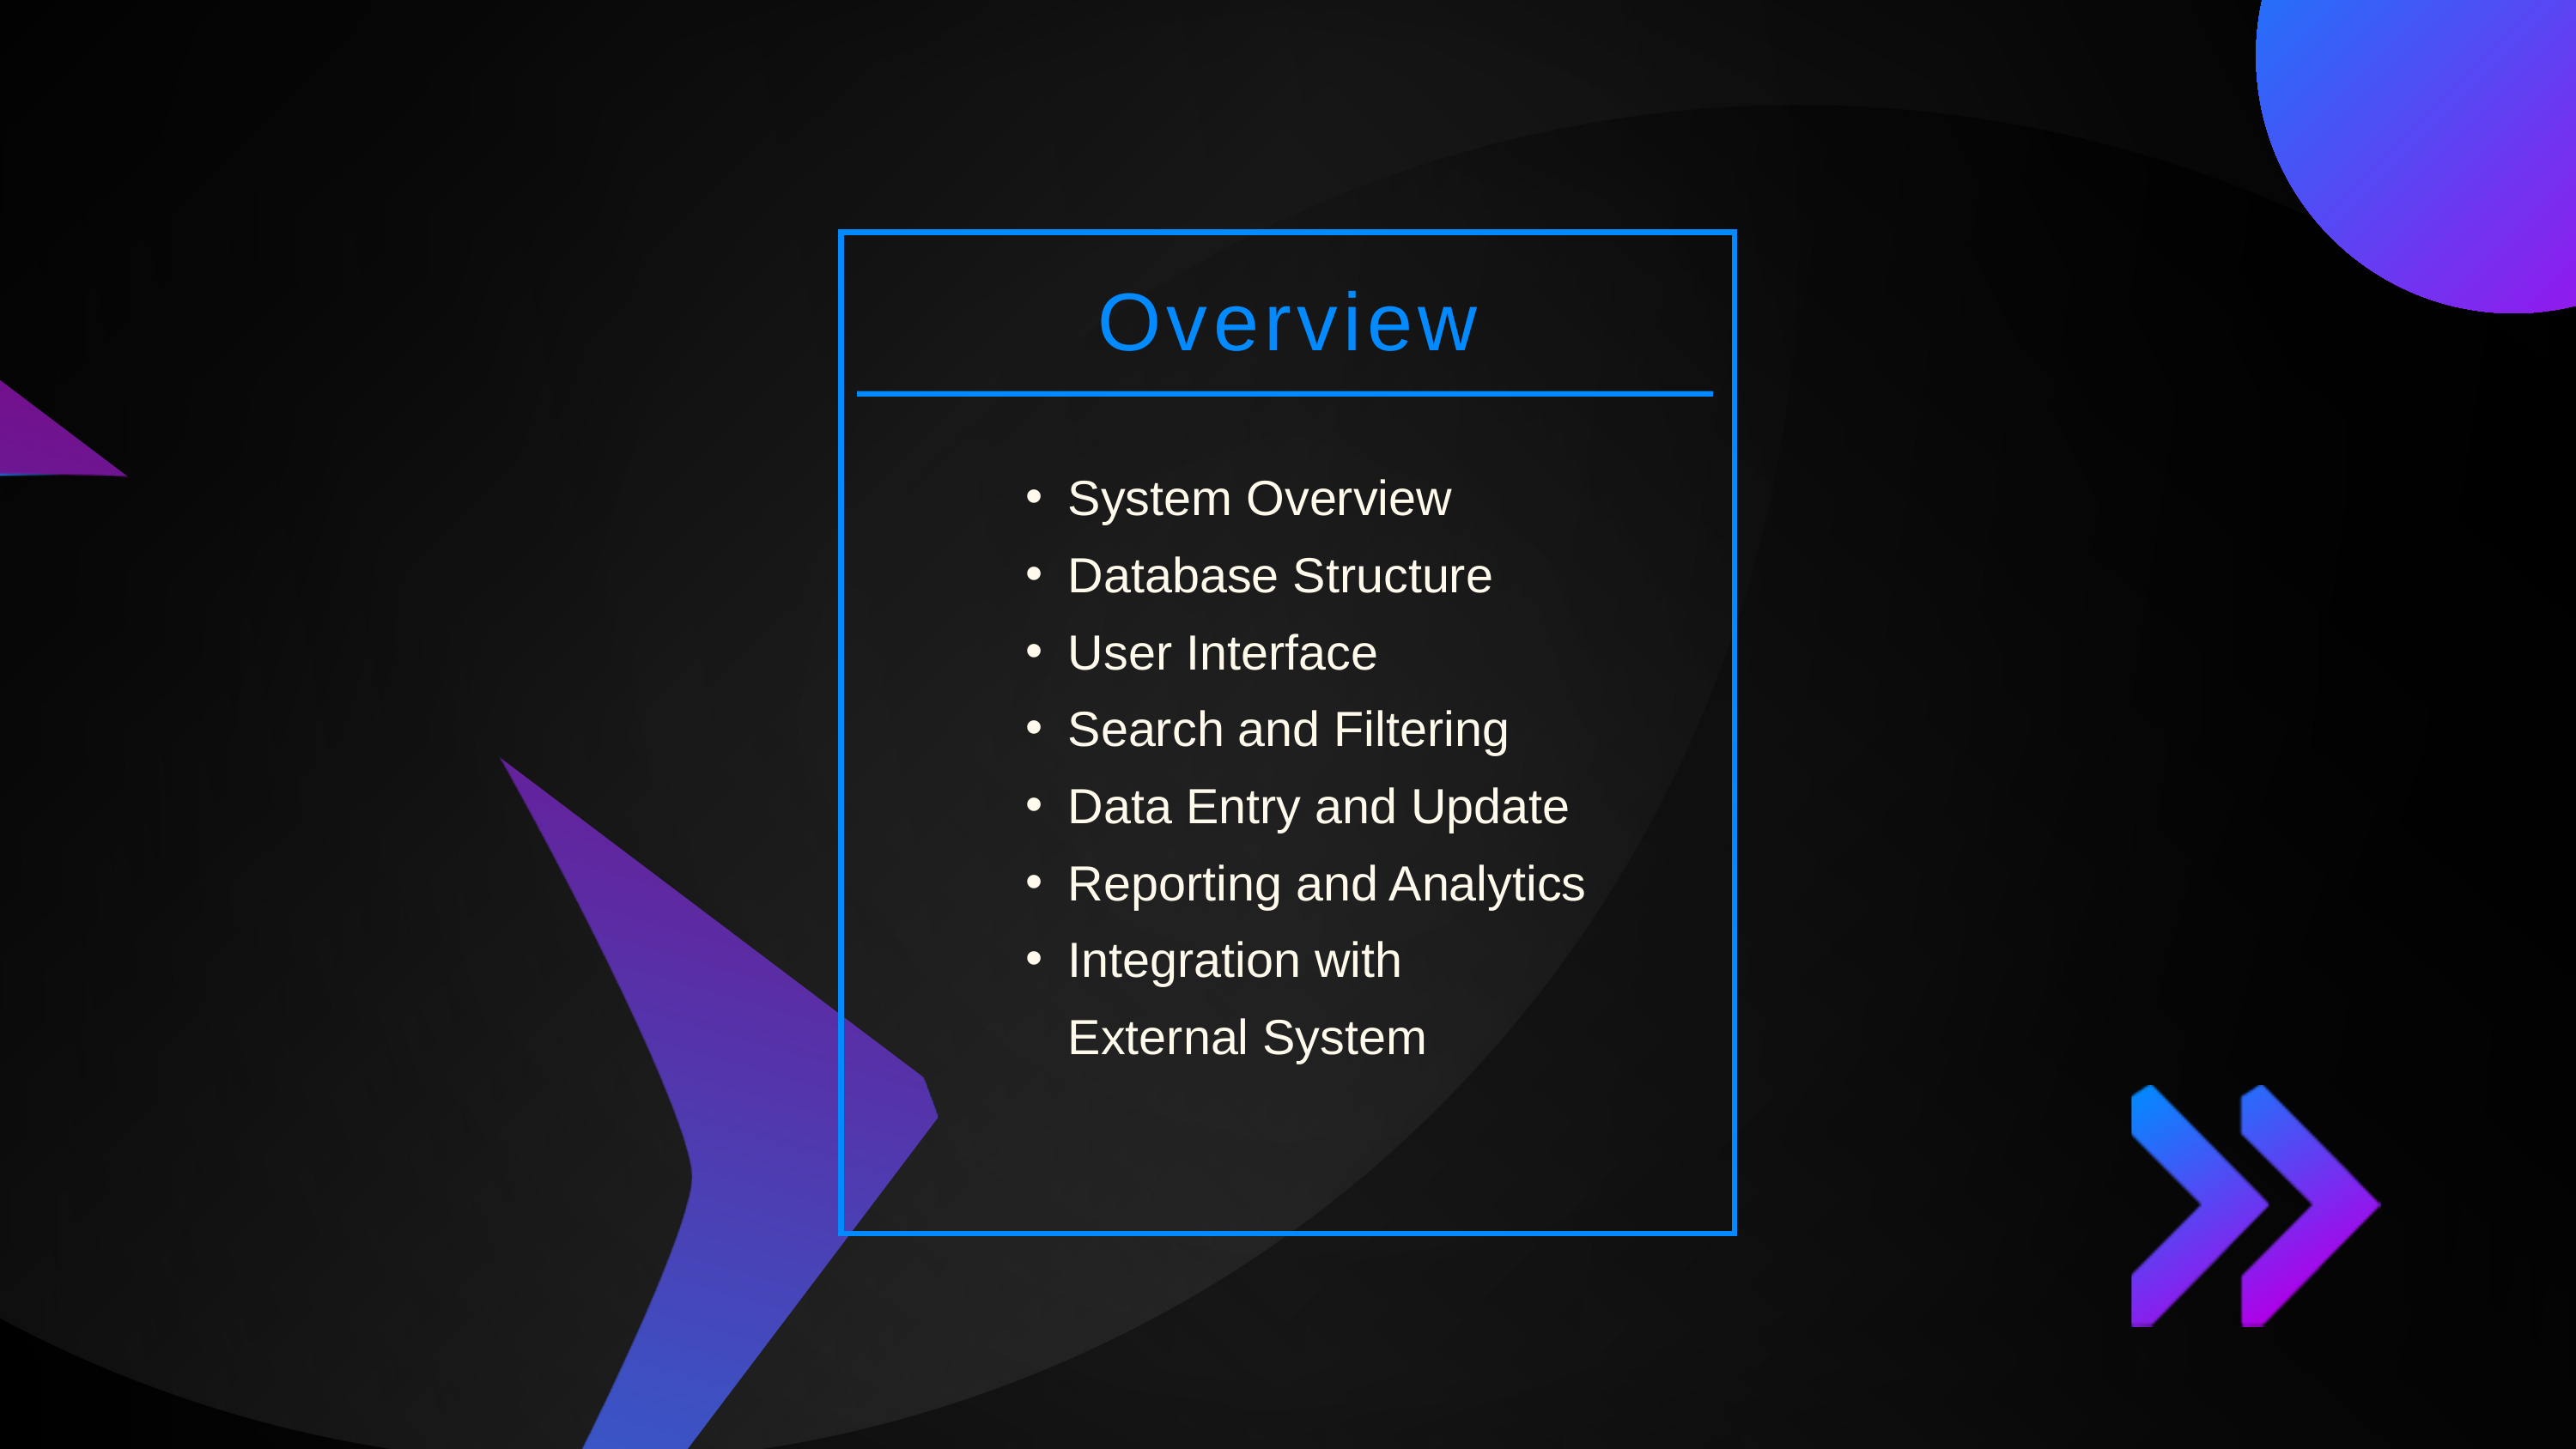

Overview

System Overview
Database Structure
User Interface
Search and Filtering
Data Entry and Update
Reporting and Analytics
Integration with External System